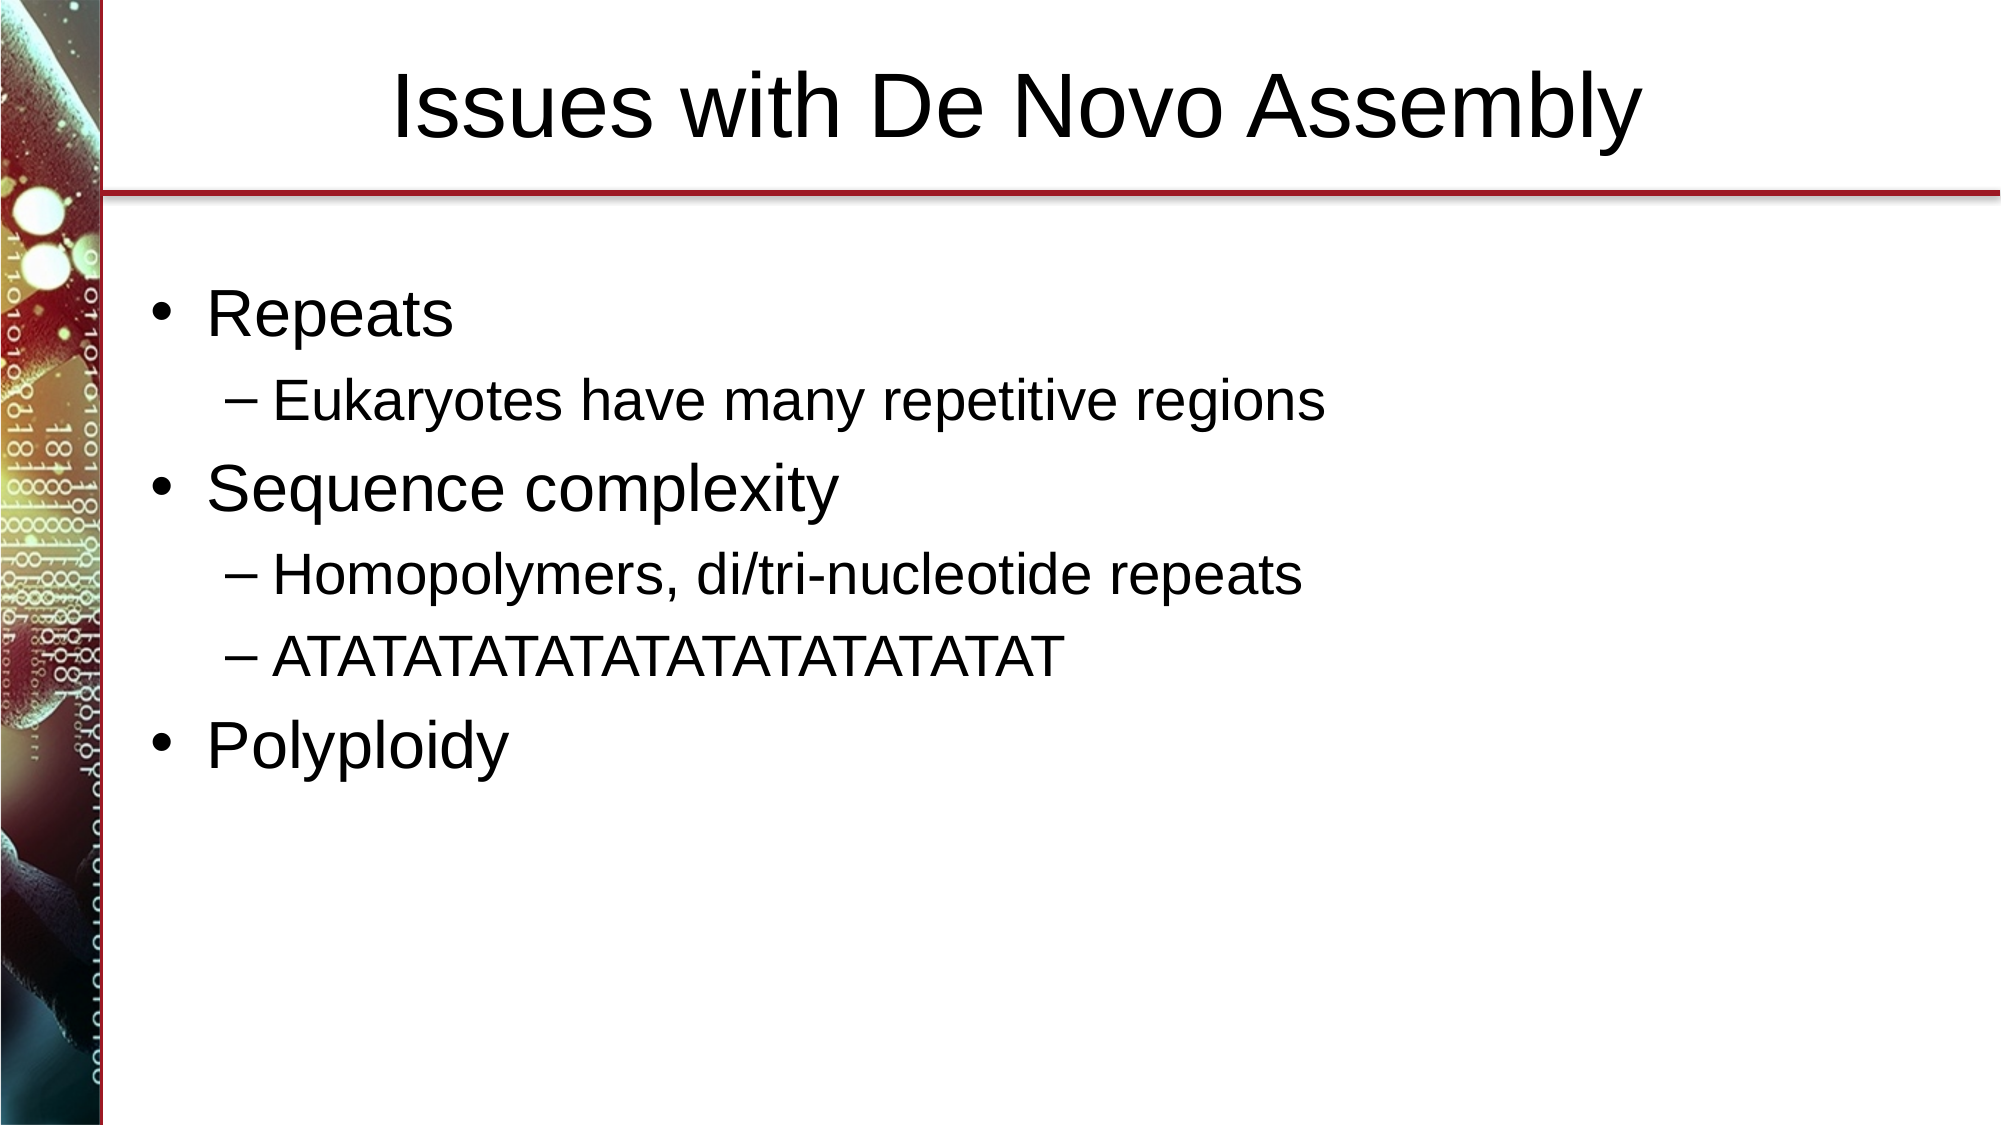

# Issues with De Novo Assembly
Repeats
Eukaryotes have many repetitive regions
Sequence complexity
Homopolymers, di/tri-nucleotide repeats
ATATATATATATATATATATATAT
Polyploidy